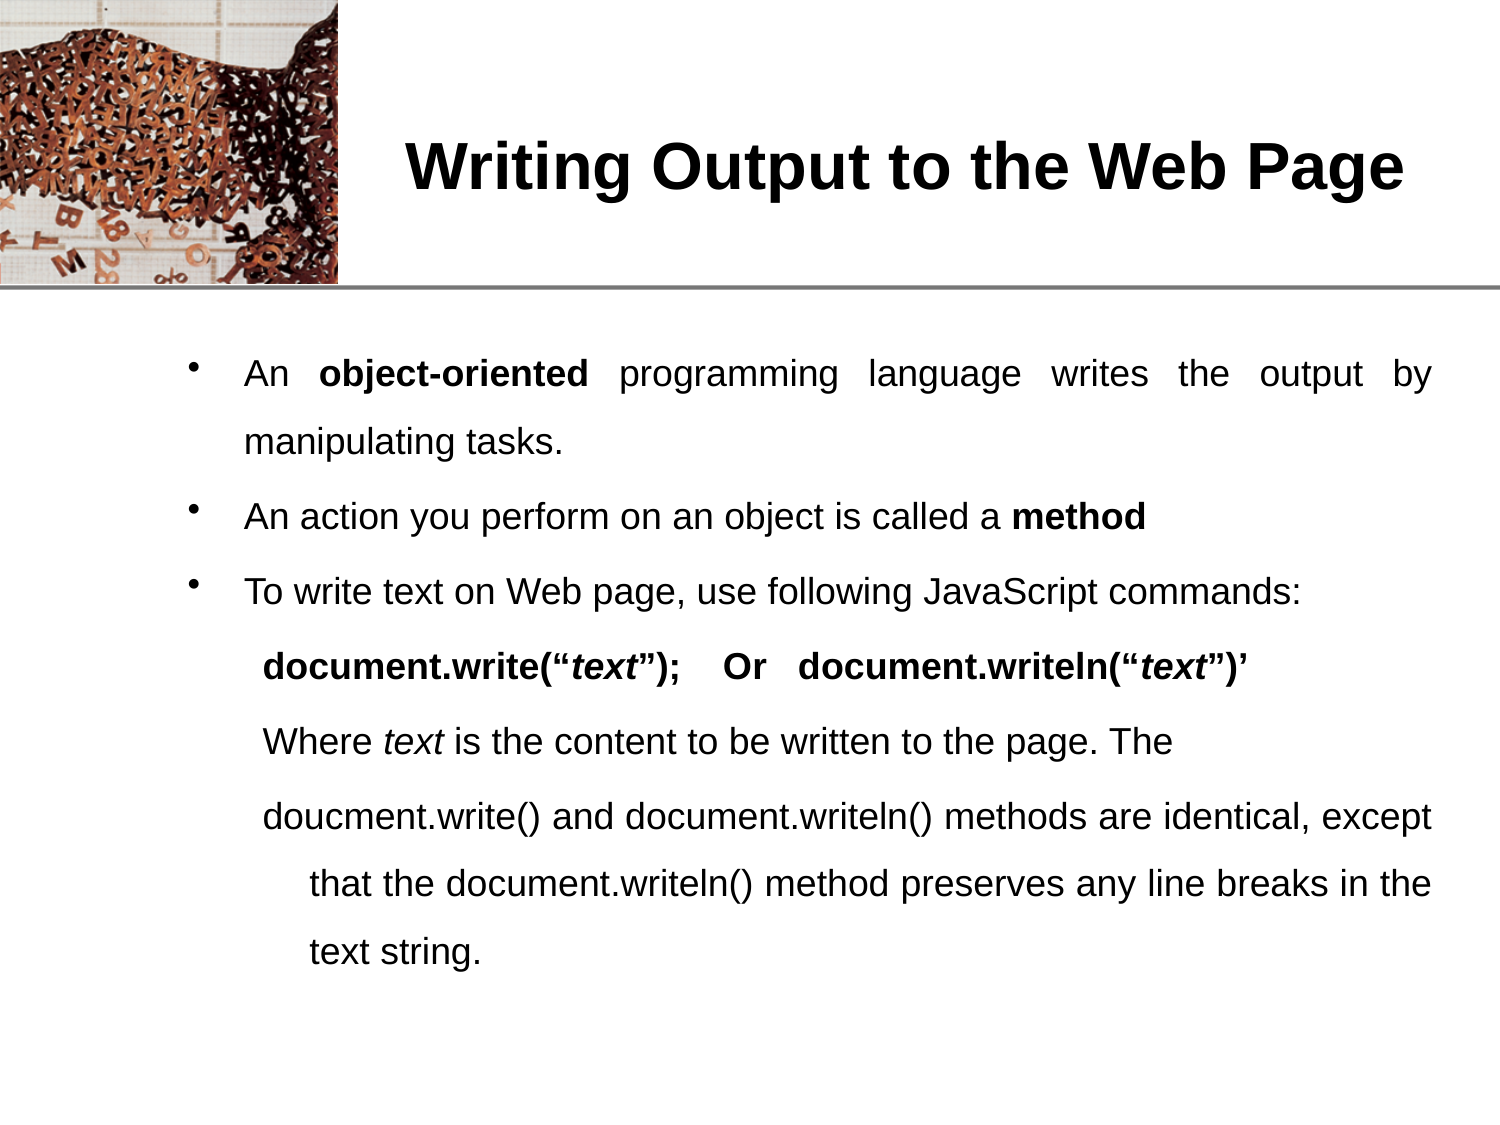

# Writing Output to the Web Page
An object-oriented programming language writes the output by manipulating tasks.
An action you perform on an object is called a method
To write text on Web page, use following JavaScript commands:
document.write(“text”);    Or   document.writeln(“text”)’
Where text is the content to be written to the page. The
doucment.write() and document.writeln() methods are identical, except that the document.writeln() method preserves any line breaks in the text string.

15